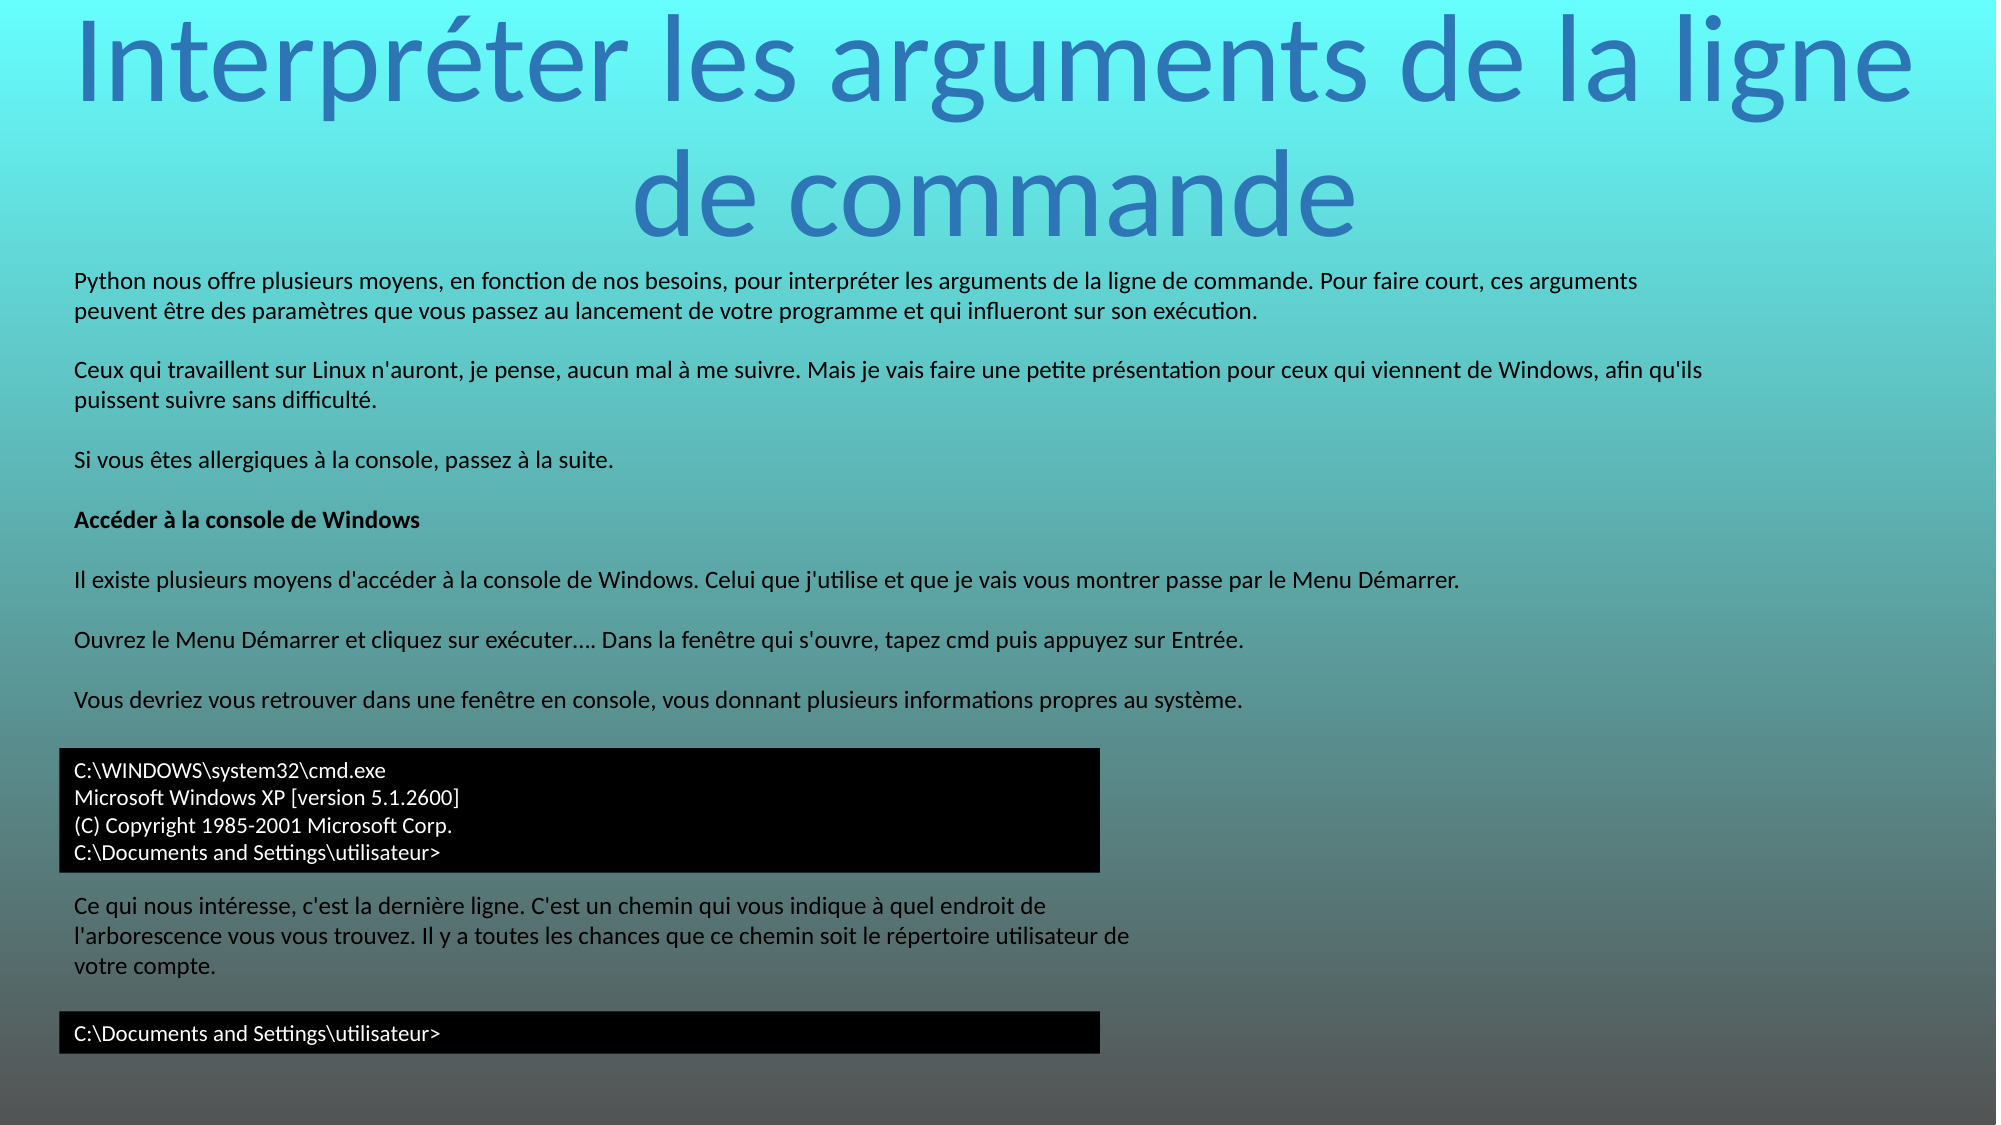

# Interpréter les arguments de la ligne de commande
Python nous offre plusieurs moyens, en fonction de nos besoins, pour interpréter les arguments de la ligne de commande. Pour faire court, ces arguments peuvent être des paramètres que vous passez au lancement de votre programme et qui influeront sur son exécution.

Ceux qui travaillent sur Linux n'auront, je pense, aucun mal à me suivre. Mais je vais faire une petite présentation pour ceux qui viennent de Windows, afin qu'ils puissent suivre sans difficulté.

Si vous êtes allergiques à la console, passez à la suite.

Accéder à la console de Windows

Il existe plusieurs moyens d'accéder à la console de Windows. Celui que j'utilise et que je vais vous montrer passe par le Menu Démarrer.

Ouvrez le Menu Démarrer et cliquez sur exécuter…. Dans la fenêtre qui s'ouvre, tapez cmd puis appuyez sur Entrée.

Vous devriez vous retrouver dans une fenêtre en console, vous donnant plusieurs informations propres au système.
C:\WINDOWS\system32\cmd.exe
Microsoft Windows XP [version 5.1.2600]
(C) Copyright 1985-2001 Microsoft Corp.
C:\Documents and Settings\utilisateur>
Ce qui nous intéresse, c'est la dernière ligne. C'est un chemin qui vous indique à quel endroit de l'arborescence vous vous trouvez. Il y a toutes les chances que ce chemin soit le répertoire utilisateur de votre compte.
C:\Documents and Settings\utilisateur>

550